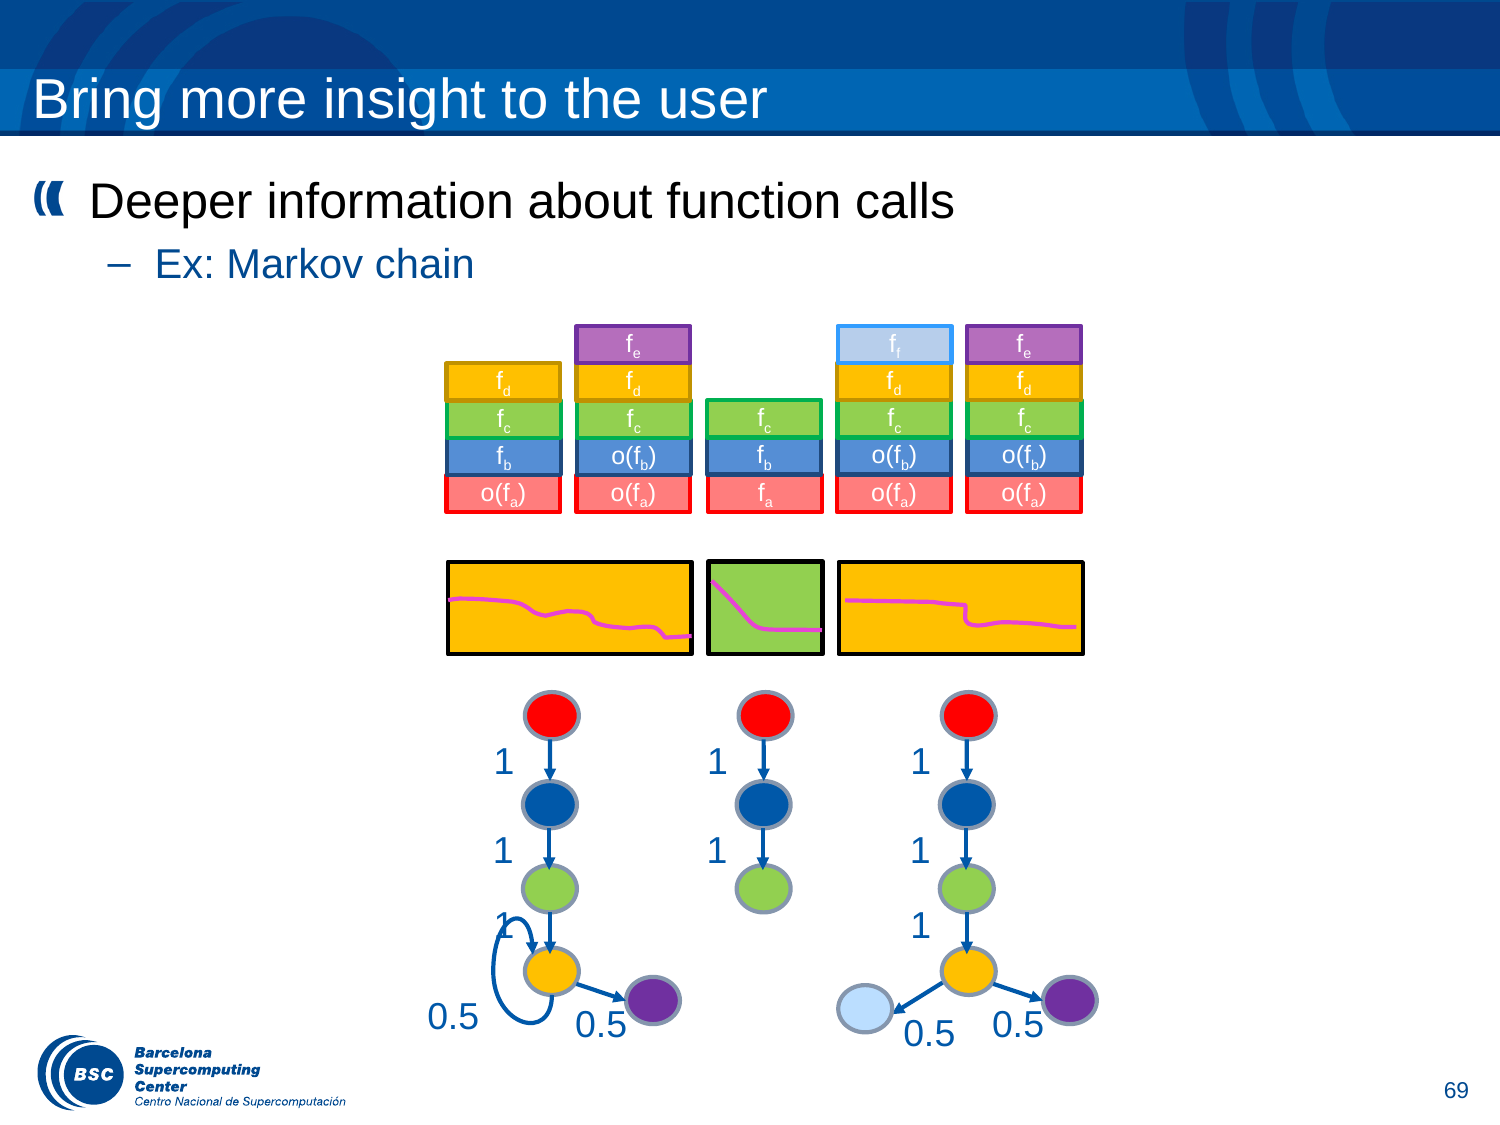

# Bring more insight to the user
Deeper information about function calls
Ex: Markov chain
fe
fe
ff
fd
fd
fd
fd
fc
fc
fc
fc
fc
fb
o(fb)
o(fb)
fb
o(fb)
fa
o(fa)
o(fa)
o(fa)
o(fa)

1
1
1

1
1
1

1
1

0.5
0.5
0.5
0.5
69